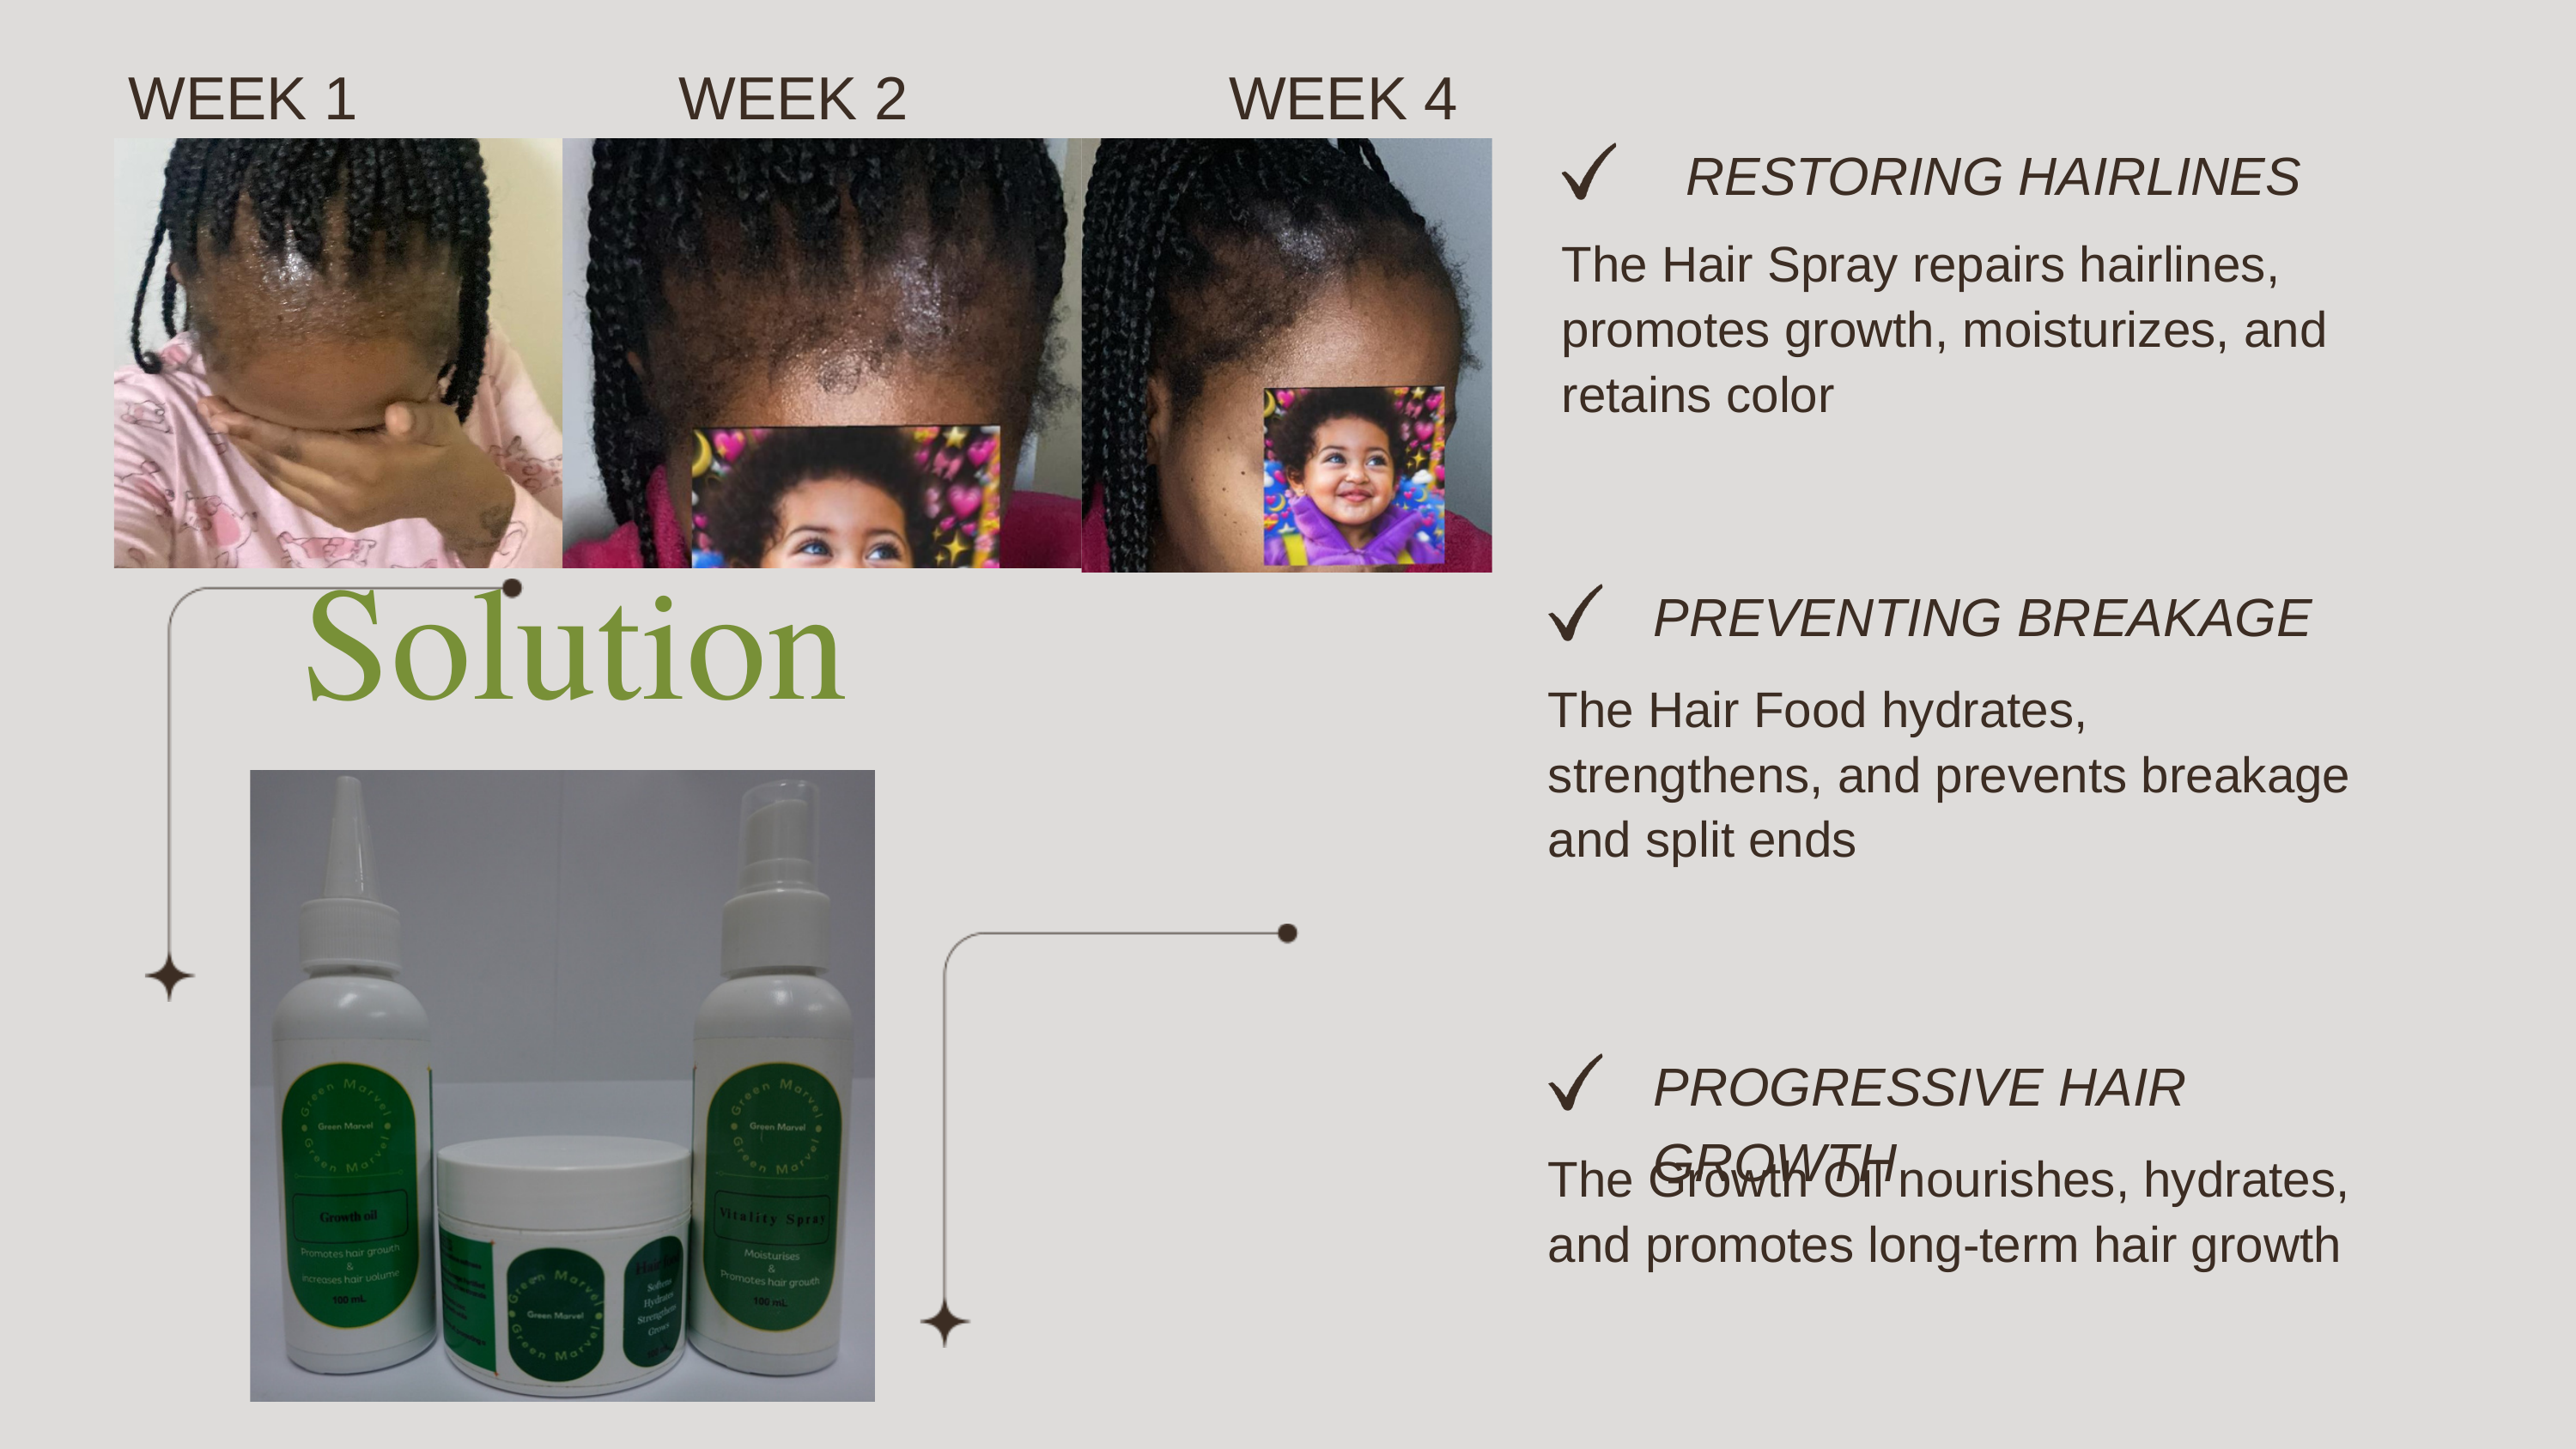

WEEK 1                   WEEK 2                   WEEK 4
RESTORING HAIRLINES

The Hair Spray repairs hairlines, promotes growth, moisturizes, and retains color
Solution
PREVENTING BREAKAGE

The Hair Food hydrates, strengthens, and prevents breakage and split ends

PROGRESSIVE HAIR GROWTH

The Growth Oil nourishes, hydrates, and promotes long-term hair growth